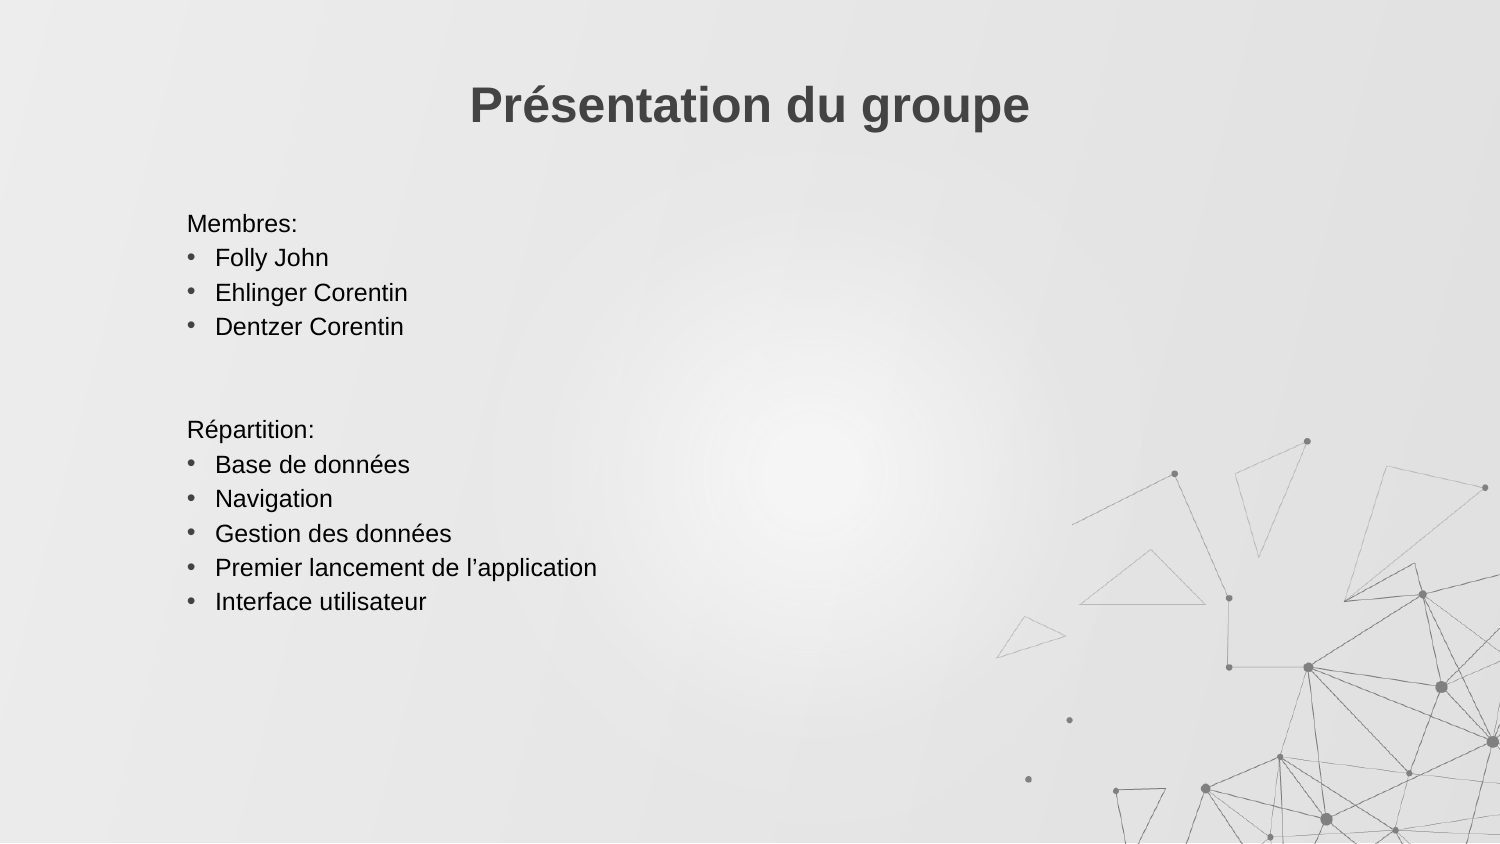

# Présentation du groupe
Membres:
Folly John
Ehlinger Corentin
Dentzer Corentin

Répartition:
Base de données
Navigation
Gestion des données
Premier lancement de l’application
Interface utilisateur